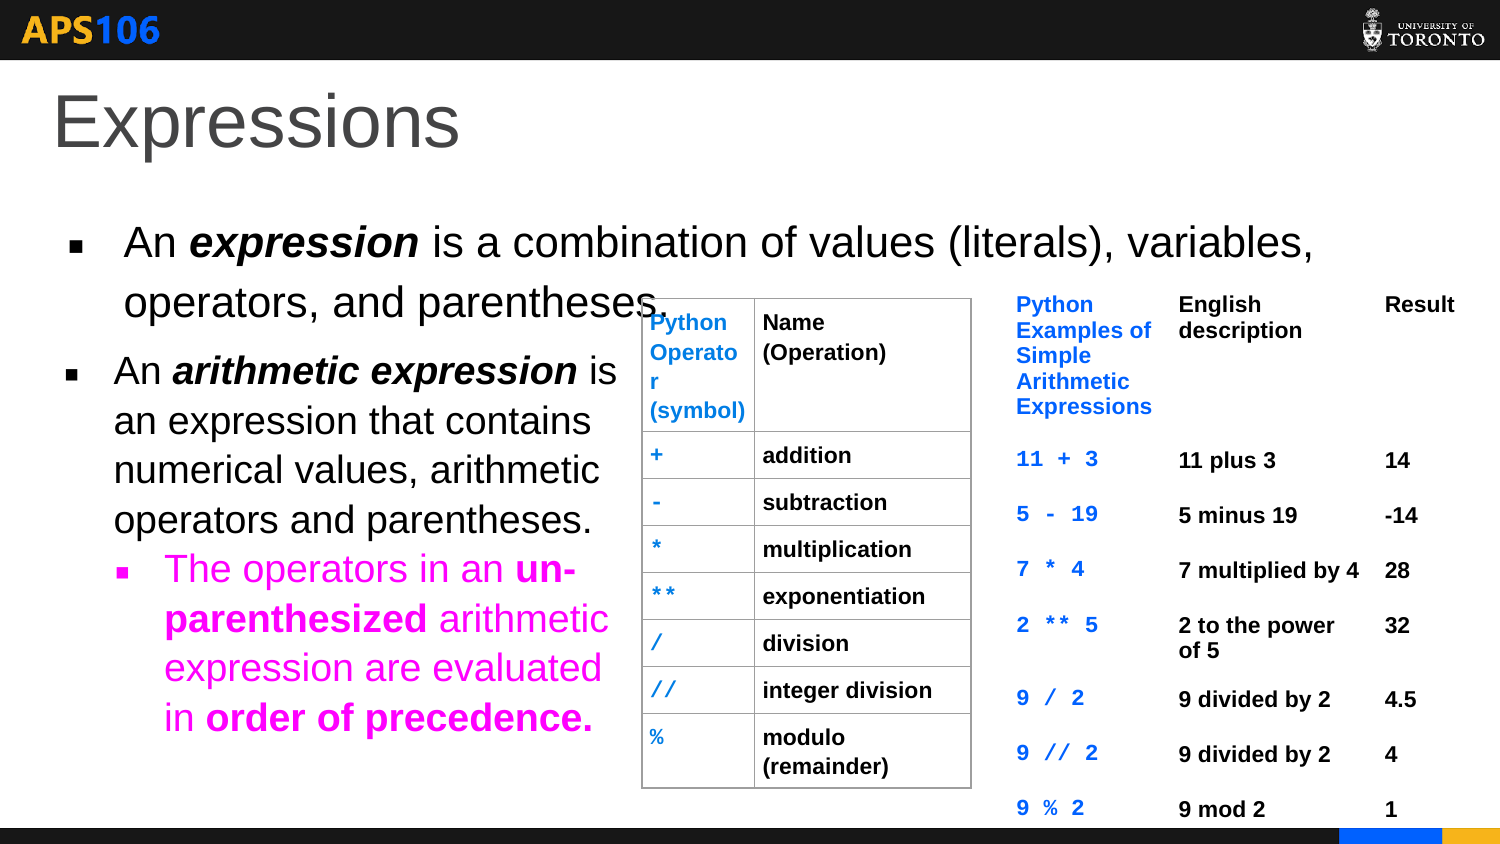

# Expressions
An expression is a combination of values (literals), variables, operators, and parentheses.
| Python Examples of Simple Arithmetic Expressions | English description | Result |
| --- | --- | --- |
| 11 + 3 | 11 plus 3 | 14 |
| 5 - 19 | 5 minus 19 | -14 |
| 7 \* 4 | 7 multiplied by 4 | 28 |
| 2 \*\* 5 | 2 to the power of 5 | 32 |
| 9 / 2 | 9 divided by 2 | 4.5 |
| 9 // 2 | 9 divided by 2 | 4 |
| 9 % 2 | 9 mod 2 | 1 |
| Python Operator (symbol) | Name (Operation) |
| --- | --- |
| + | addition |
| - | subtraction |
| \* | multiplication |
| \*\* | exponentiation |
| / | division |
| // | integer division |
| % | modulo (remainder) |
An arithmetic expression is an expression that contains numerical values, arithmetic operators and parentheses.
The operators in an un-parenthesized arithmetic expression are evaluated in order of precedence.